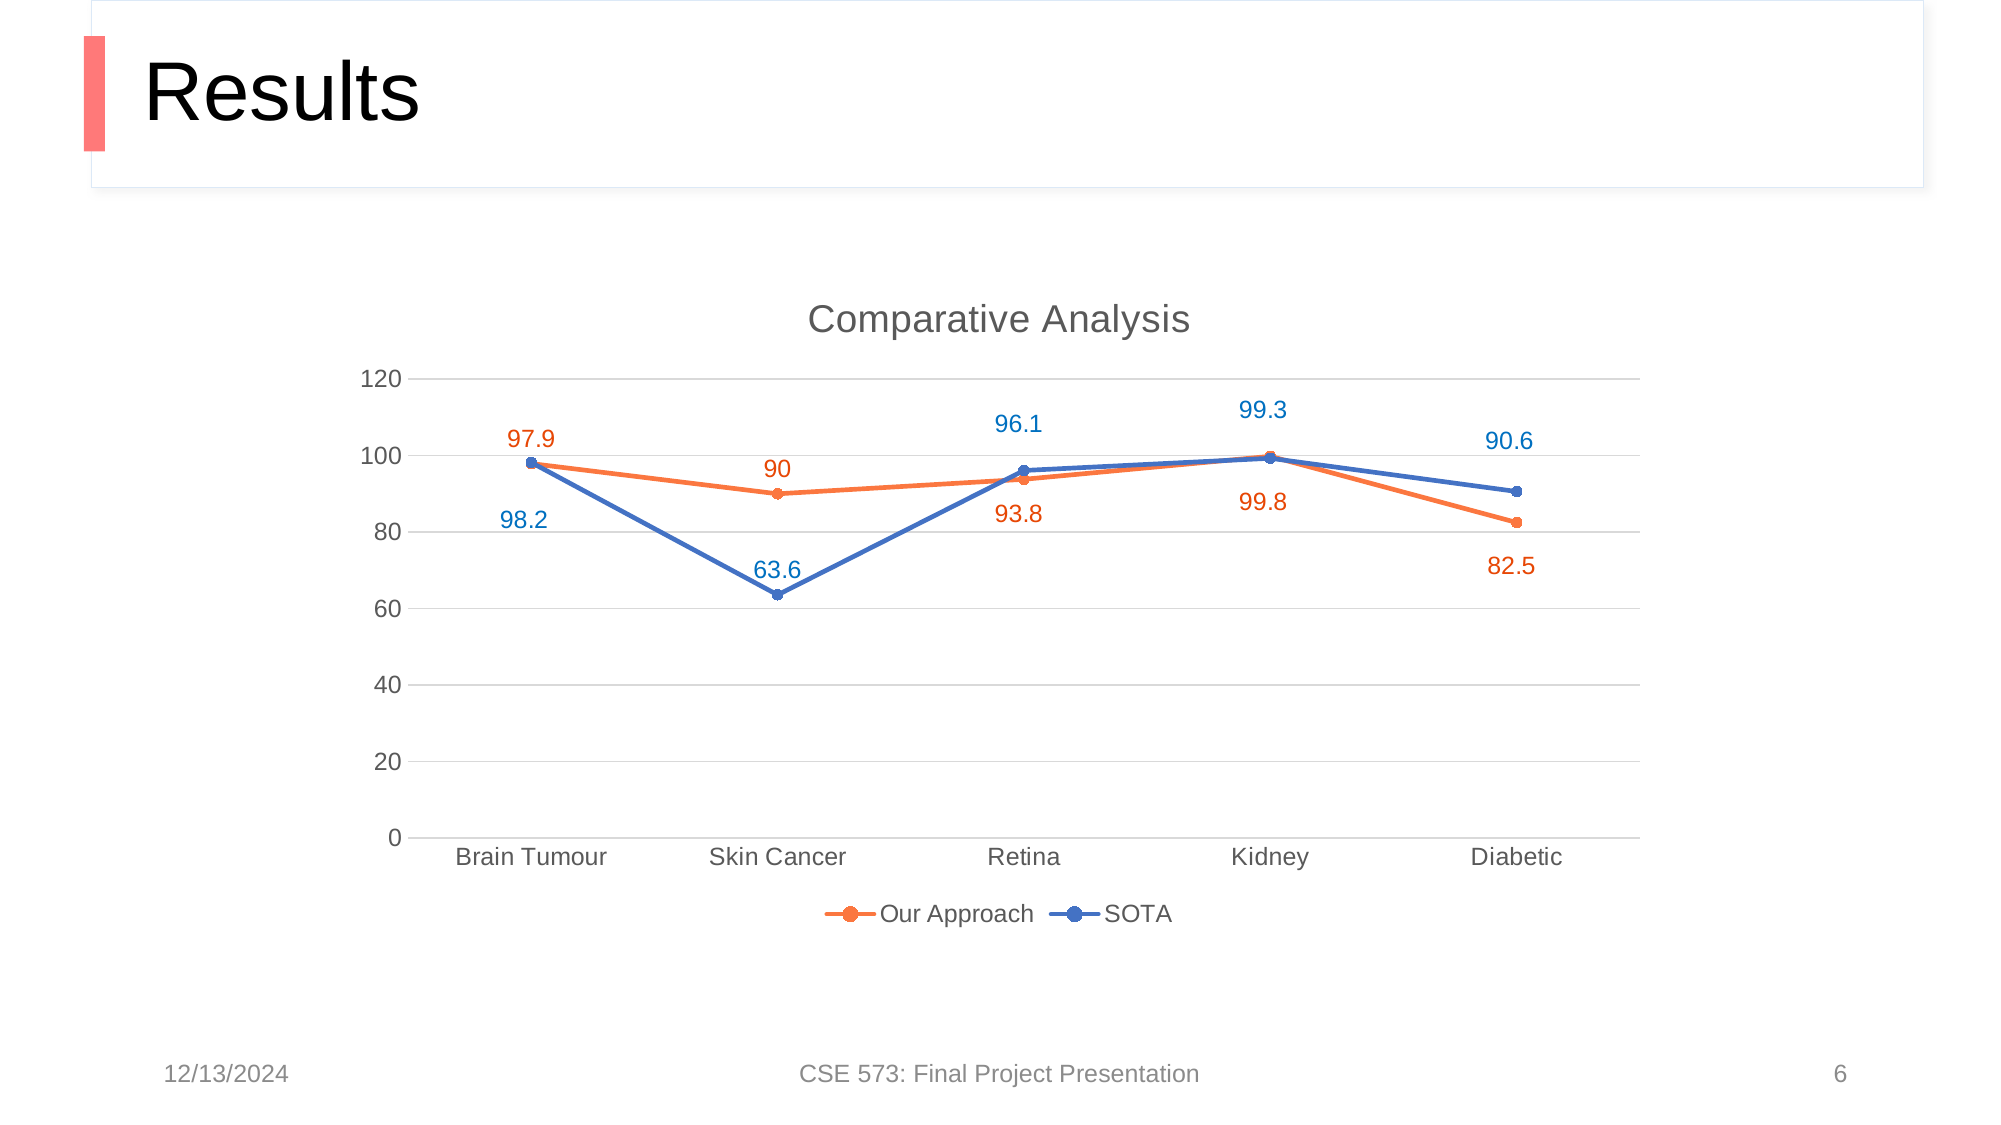

# Results

### Chart: Comparative Analysis

| Category | Our Approach | SOTA |
|---|---|---|
| Brain Tumour | 97.9 | 98.2 |
| Skin Cancer | 90.0 | 63.6 |
| Retina | 93.8 | 96.1 |
| Kidney | 99.8 | 99.3 |
| Diabetic | 82.5 | 90.6 |
12/13/2024
CSE 573: Final Project Presentation
6